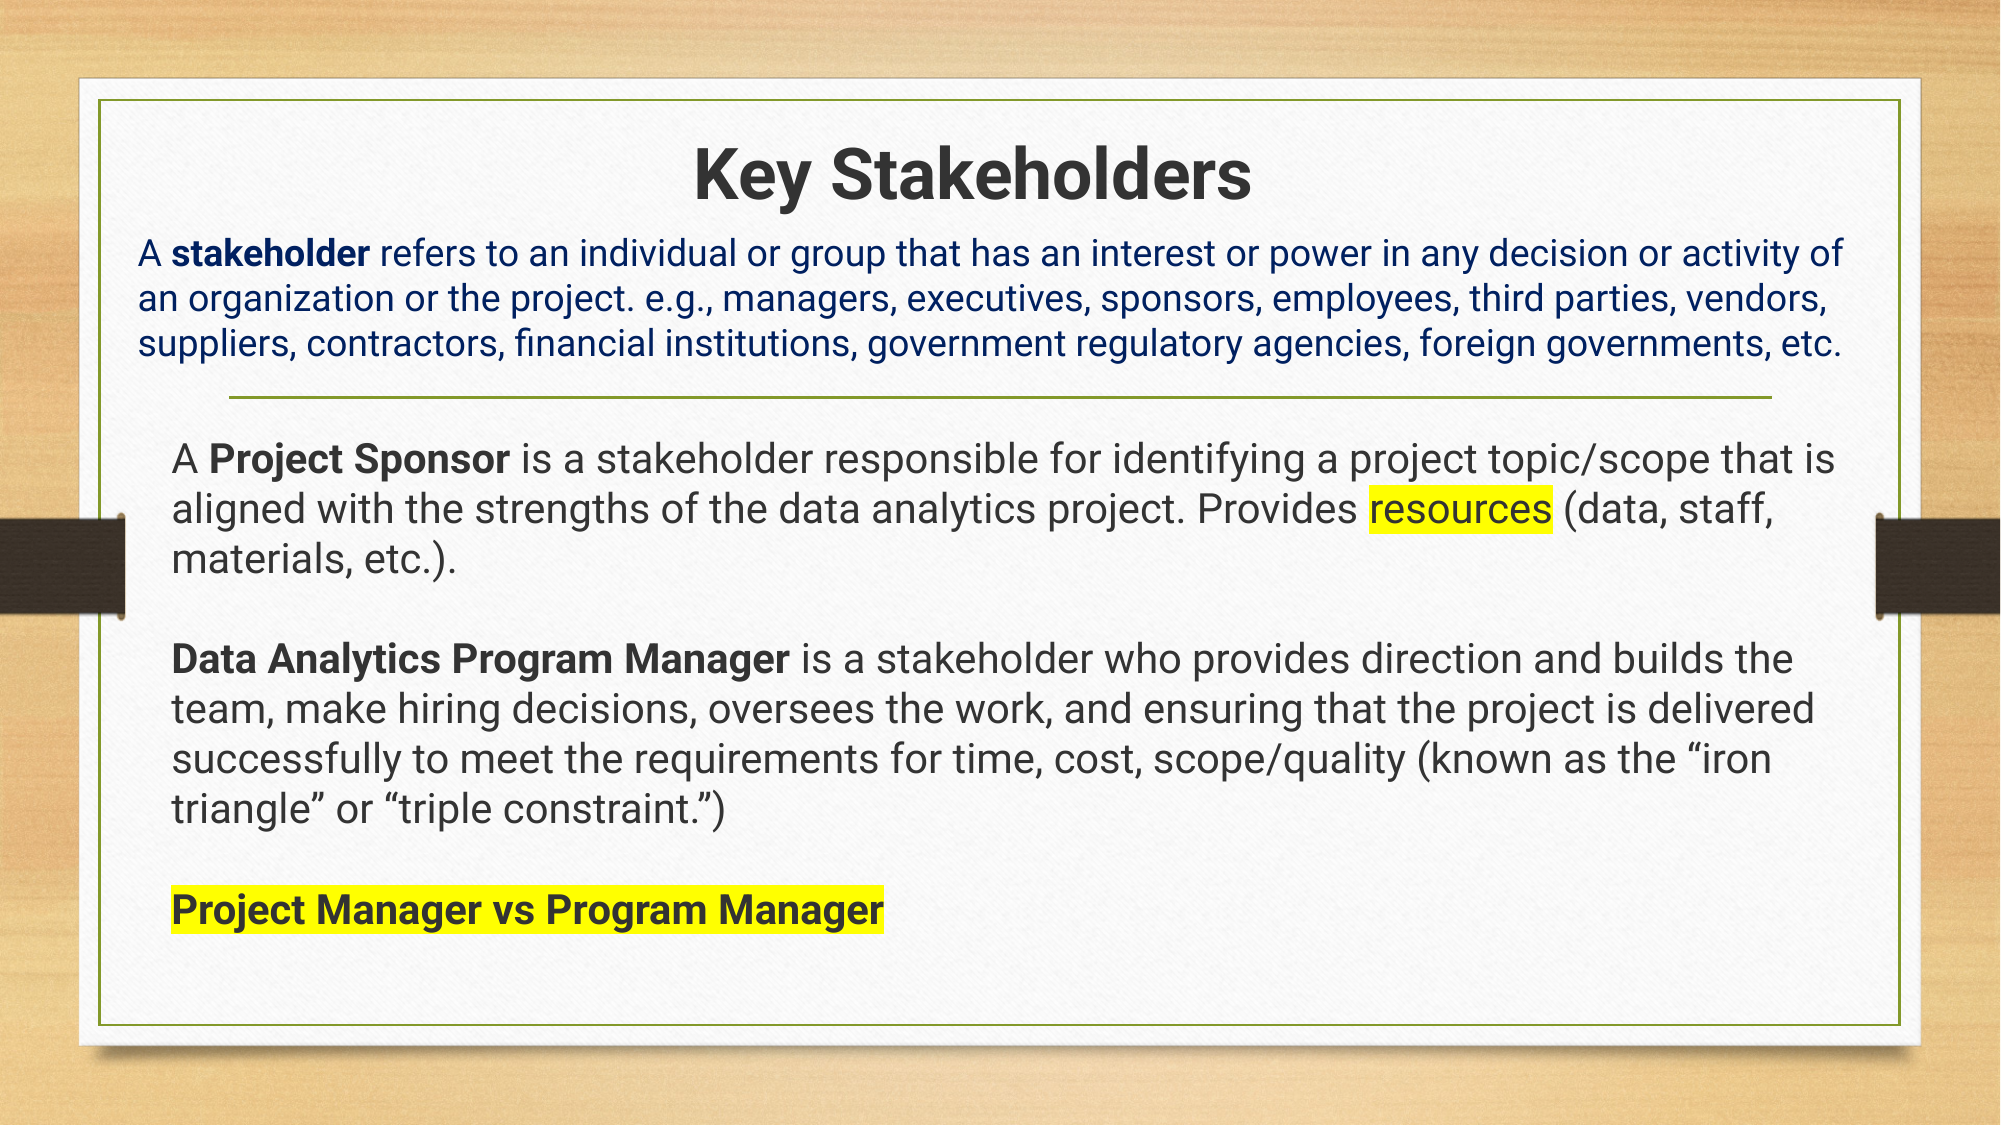

# Key Stakeholders
A stakeholder refers to an individual or group that has an interest or power in any decision or activity of an organization or the project. e.g., managers, executives, sponsors, employees, third parties, vendors, suppliers, contractors, financial institutions, government regulatory agencies, foreign governments, etc.
A Project Sponsor is a stakeholder responsible for identifying a project topic/scope that is aligned with the strengths of the data analytics project. Provides resources (data, staff, materials, etc.).

Data Analytics Program Manager is a stakeholder who provides direction and builds the team, make hiring decisions, oversees the work, and ensuring that the project is delivered successfully to meet the requirements for time, cost, scope/quality (known as the “iron triangle” or “triple constraint.”)

Project Manager vs Program Manager